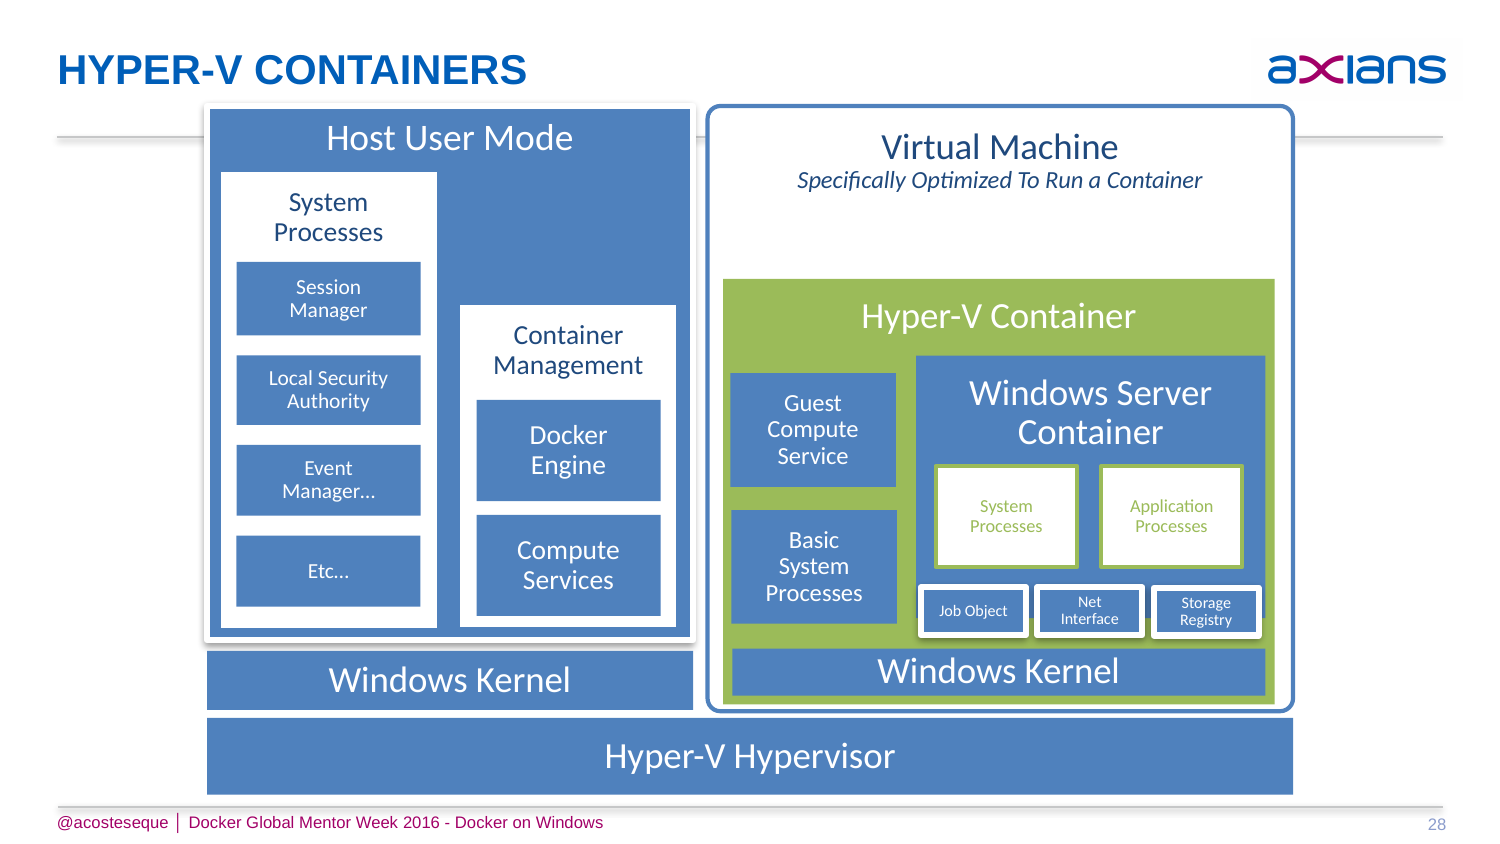

# Hyper-V Containers
Host User Mode
Virtual Machine
Specifically Optimized To Run a Container
System Processes
Session Manager
Hyper-V Container
Container Management
Local Security Authority
Windows Server Container
Guest Compute Service
Docker Engine
Event Manager…
System Processes
Application Processes
Basic System Processes
Compute Services
Etc…
Net Interface
Job Object
Storage
Registry
Windows Kernel
Windows Kernel
Hyper-V Hypervisor
@acosteseque │ Docker Global Mentor Week 2016 - Docker on Windows